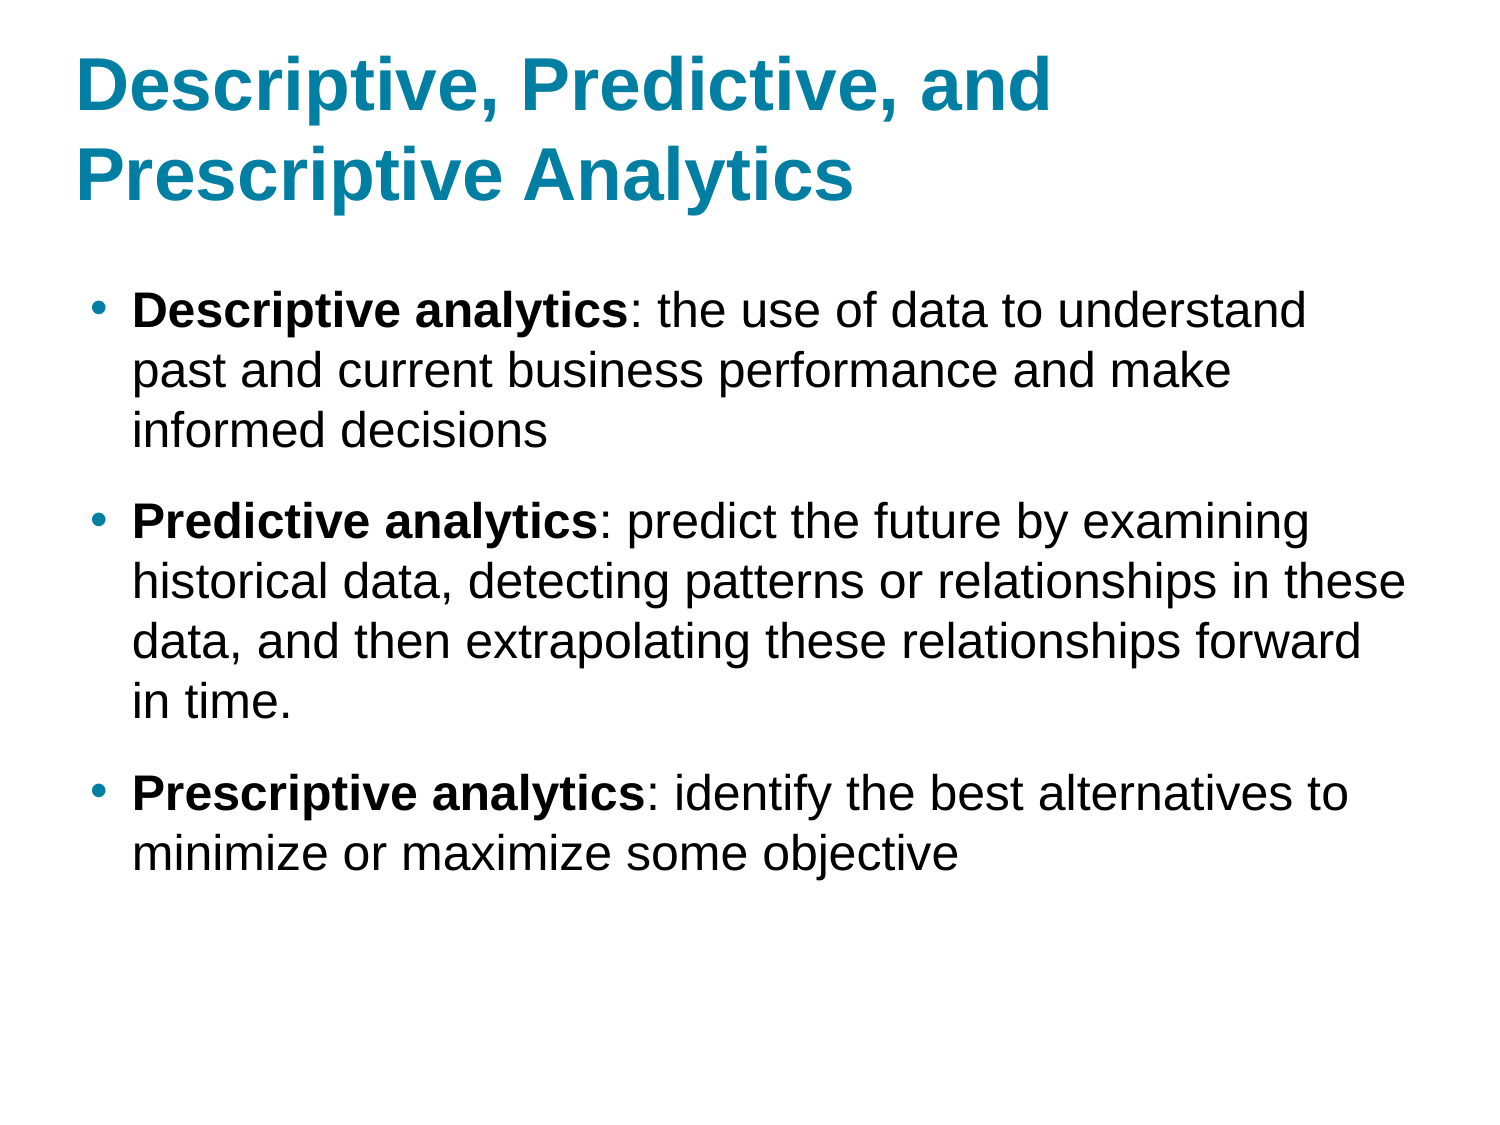

9/1/2021
13
# Descriptive, Predictive, and Prescriptive Analytics
Descriptive analytics: the use of data to understand past and current business performance and make informed decisions
Predictive analytics: predict the future by examining historical data, detecting patterns or relationships in these data, and then extrapolating these relationships forward in time.
Prescriptive analytics: identify the best alternatives to minimize or maximize some objective